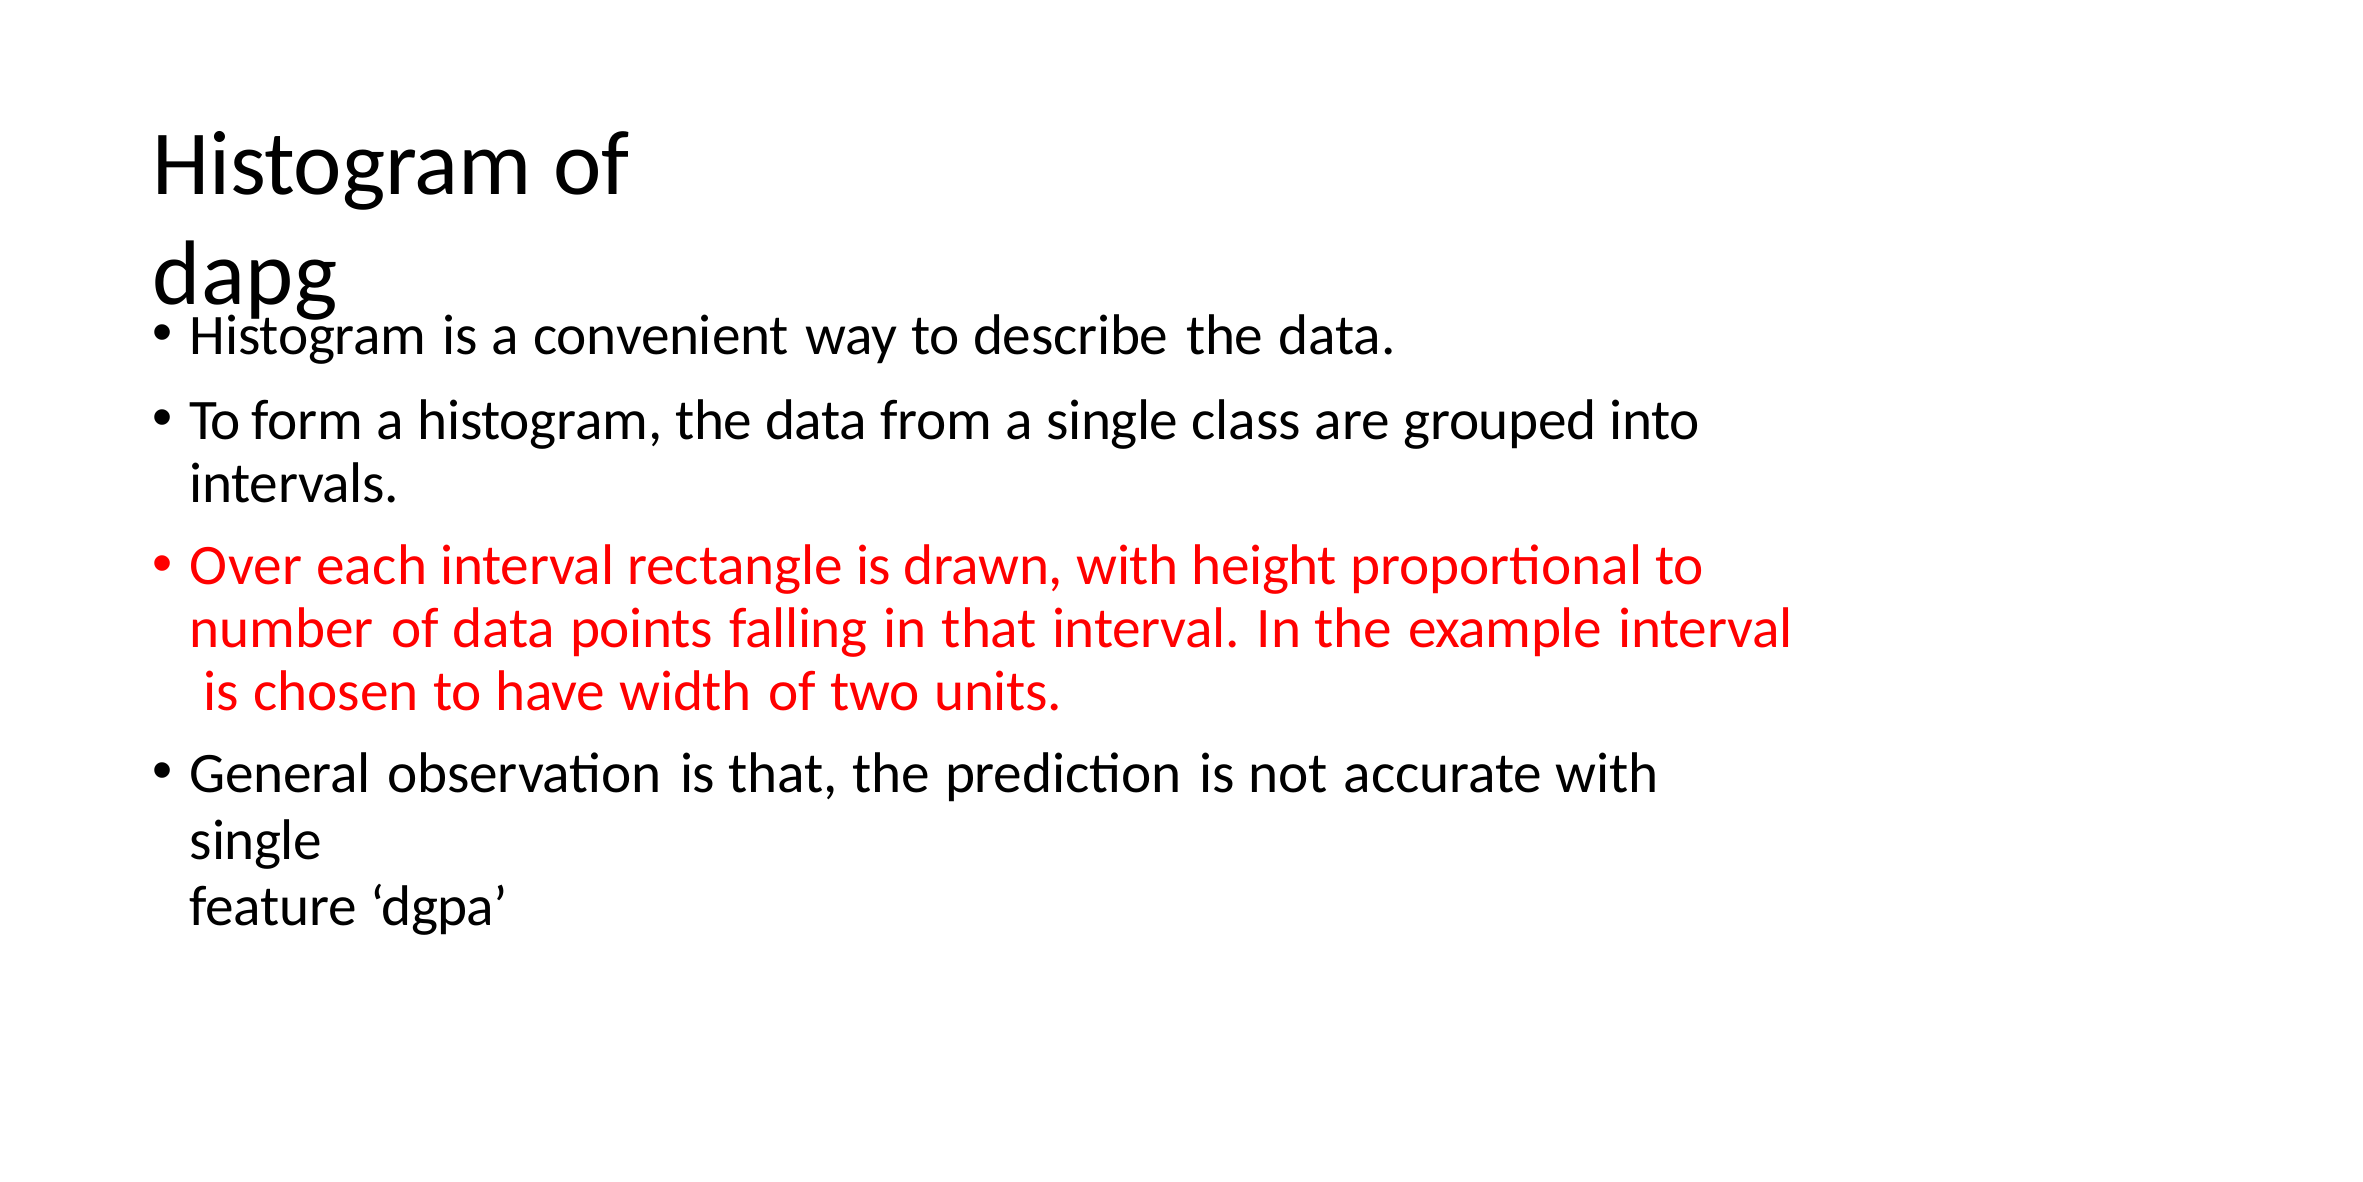

# Histogram of dapg
Histogram is a convenient way to describe the data.
To form a histogram, the data from a single class are grouped into  intervals.
Over each interval rectangle is drawn, with height proportional to  number of data points falling in that interval. In the example interval  is chosen to have width of two units.
General observation is that, the prediction is not accurate with single
feature ‘dgpa’